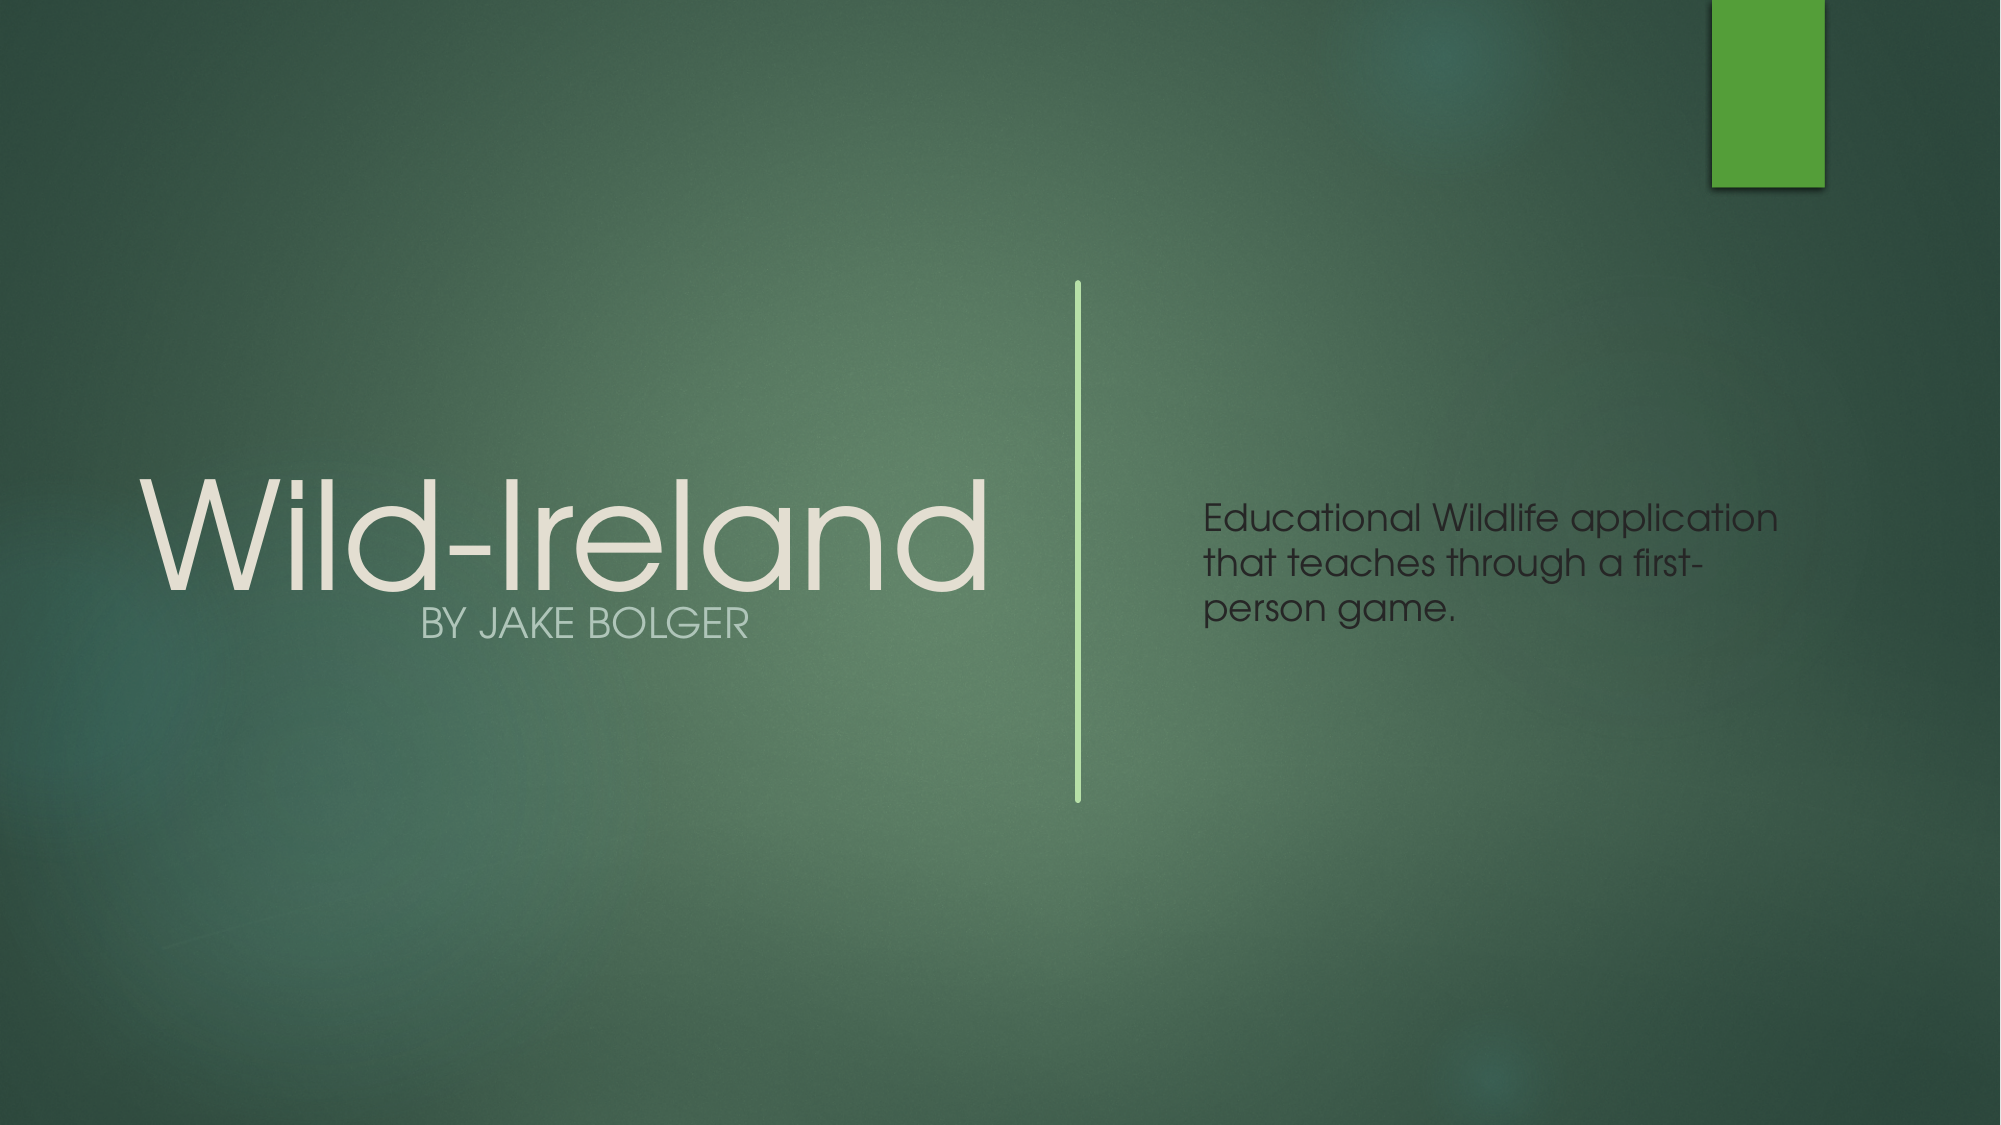

Wild-Ireland
Educational Wildlife application that teaches through a first-person game.
By Jake Bolger